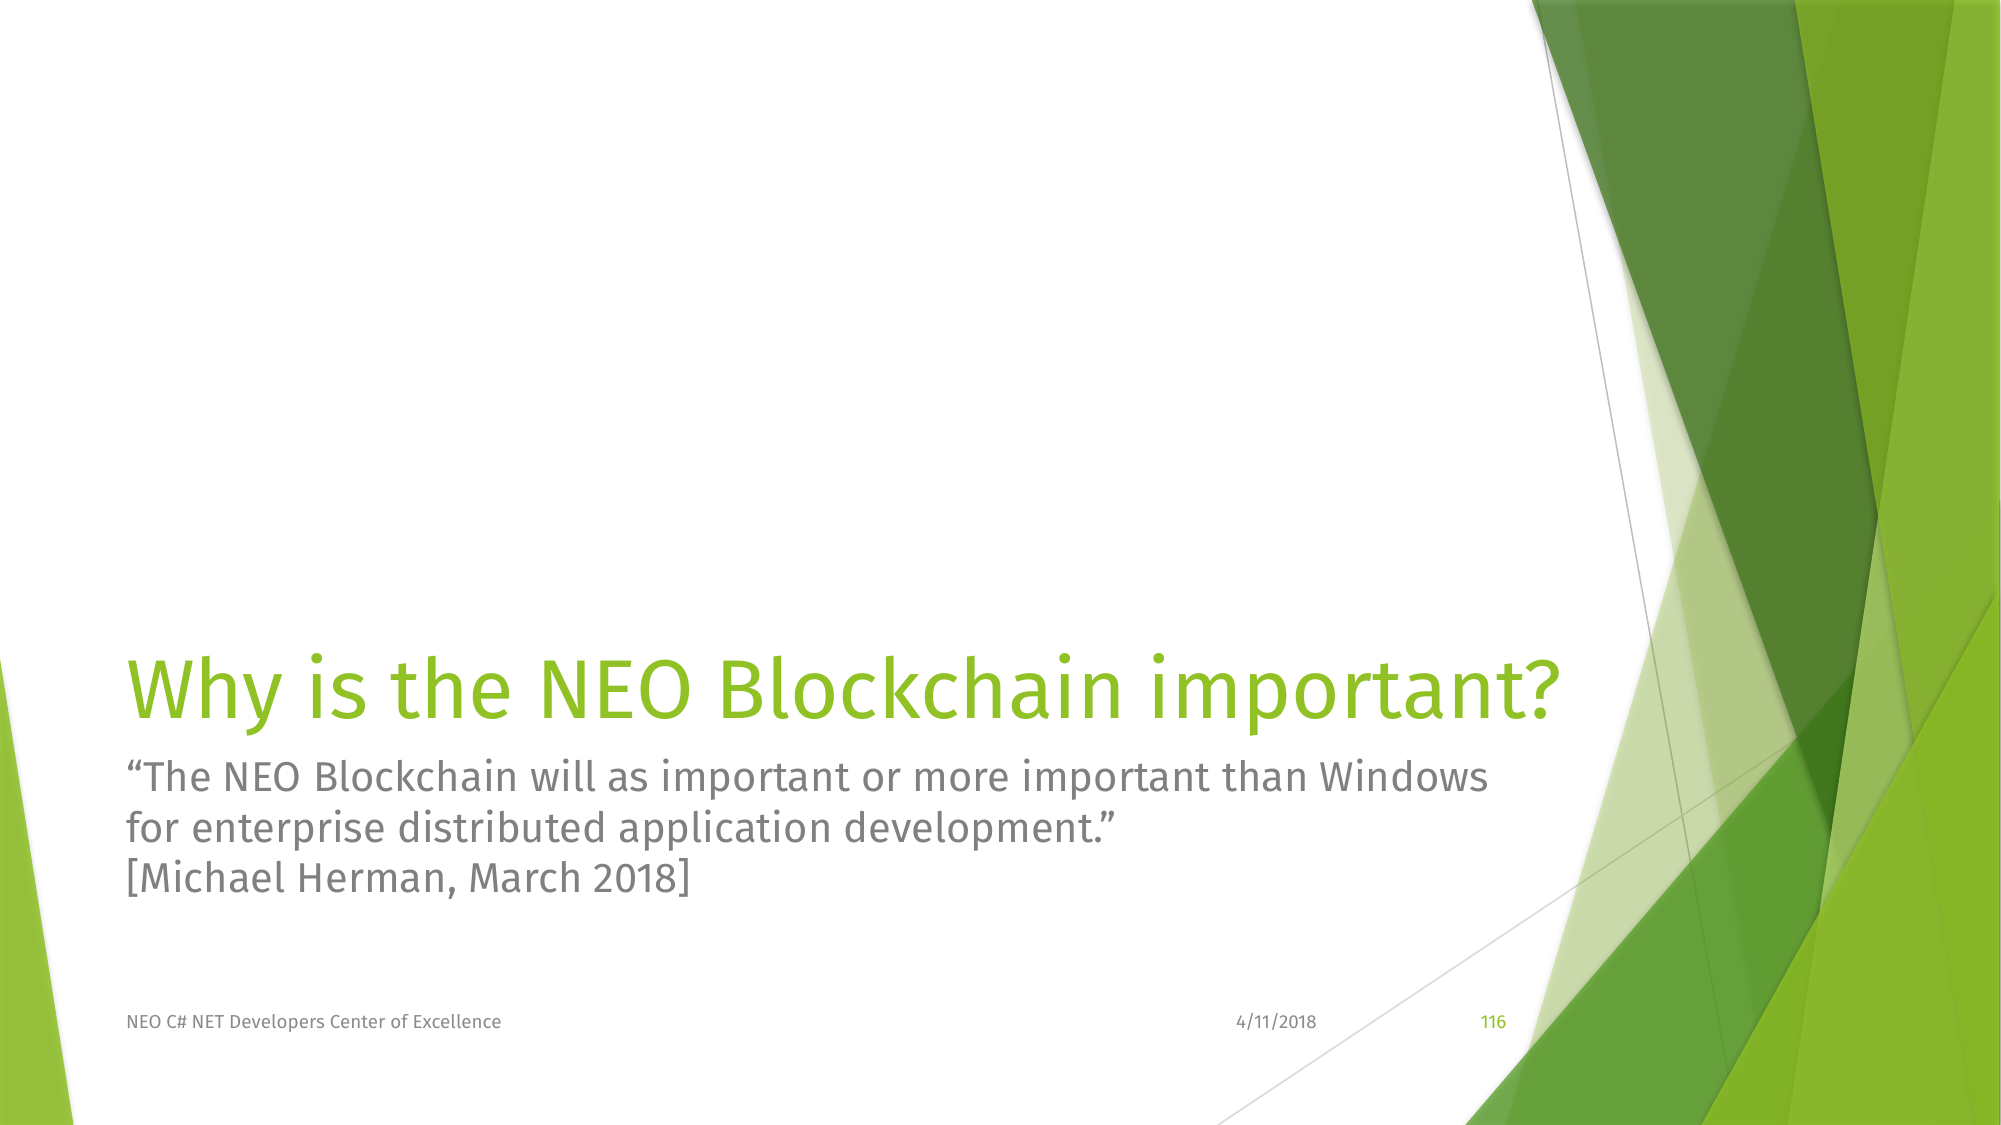

# Why is the NEO Blockchain important?
“The NEO Blockchain will as important or more important than Windows for enterprise distributed application development.”
[Michael Herman, March 2018]
NEO C# NET Developers Center of Excellence
4/11/2018
116